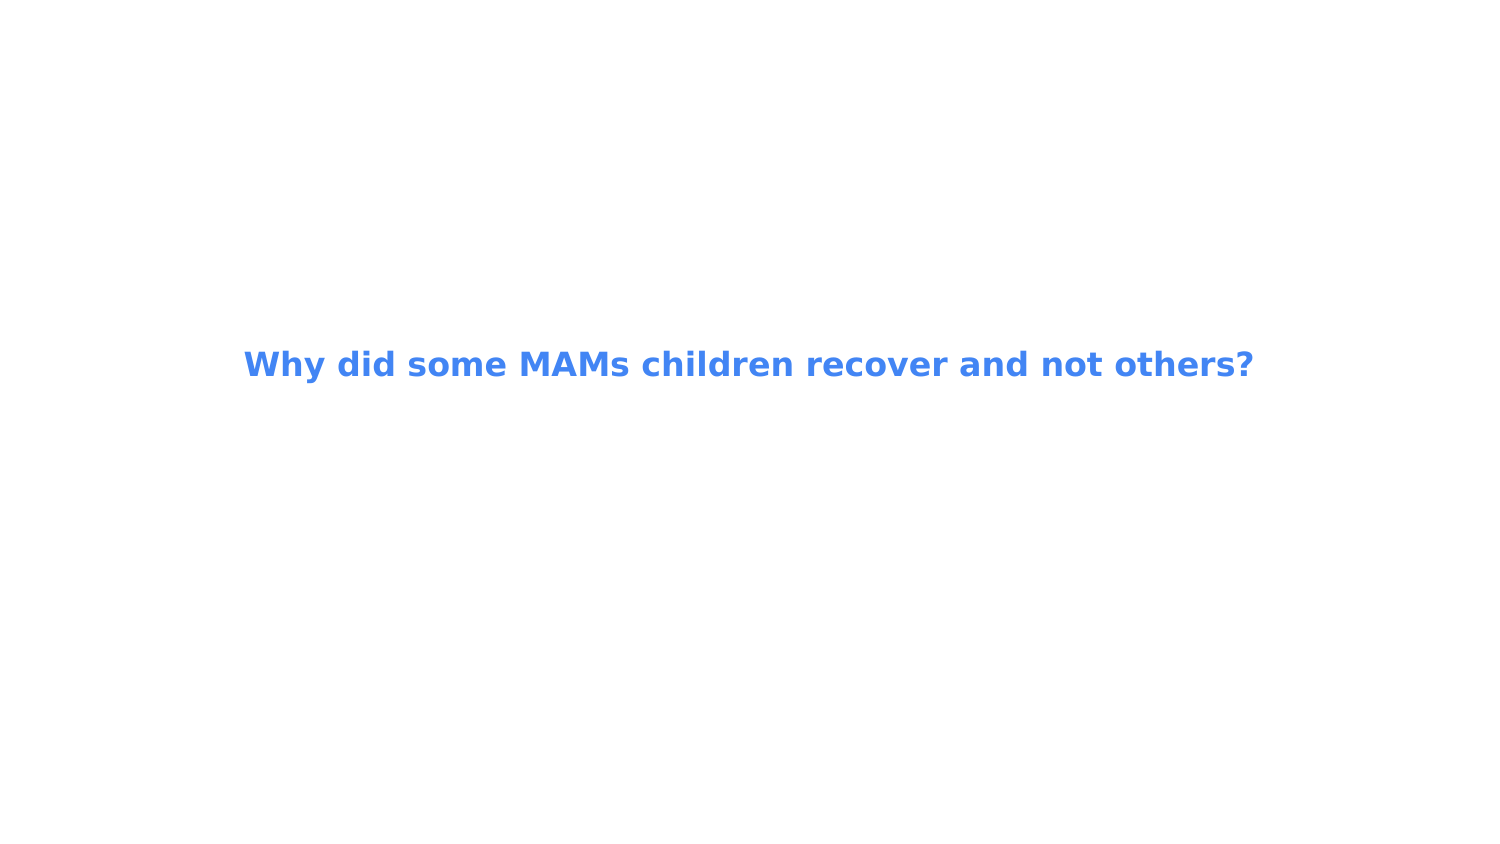

# Why did some MAMs children recover and not others?